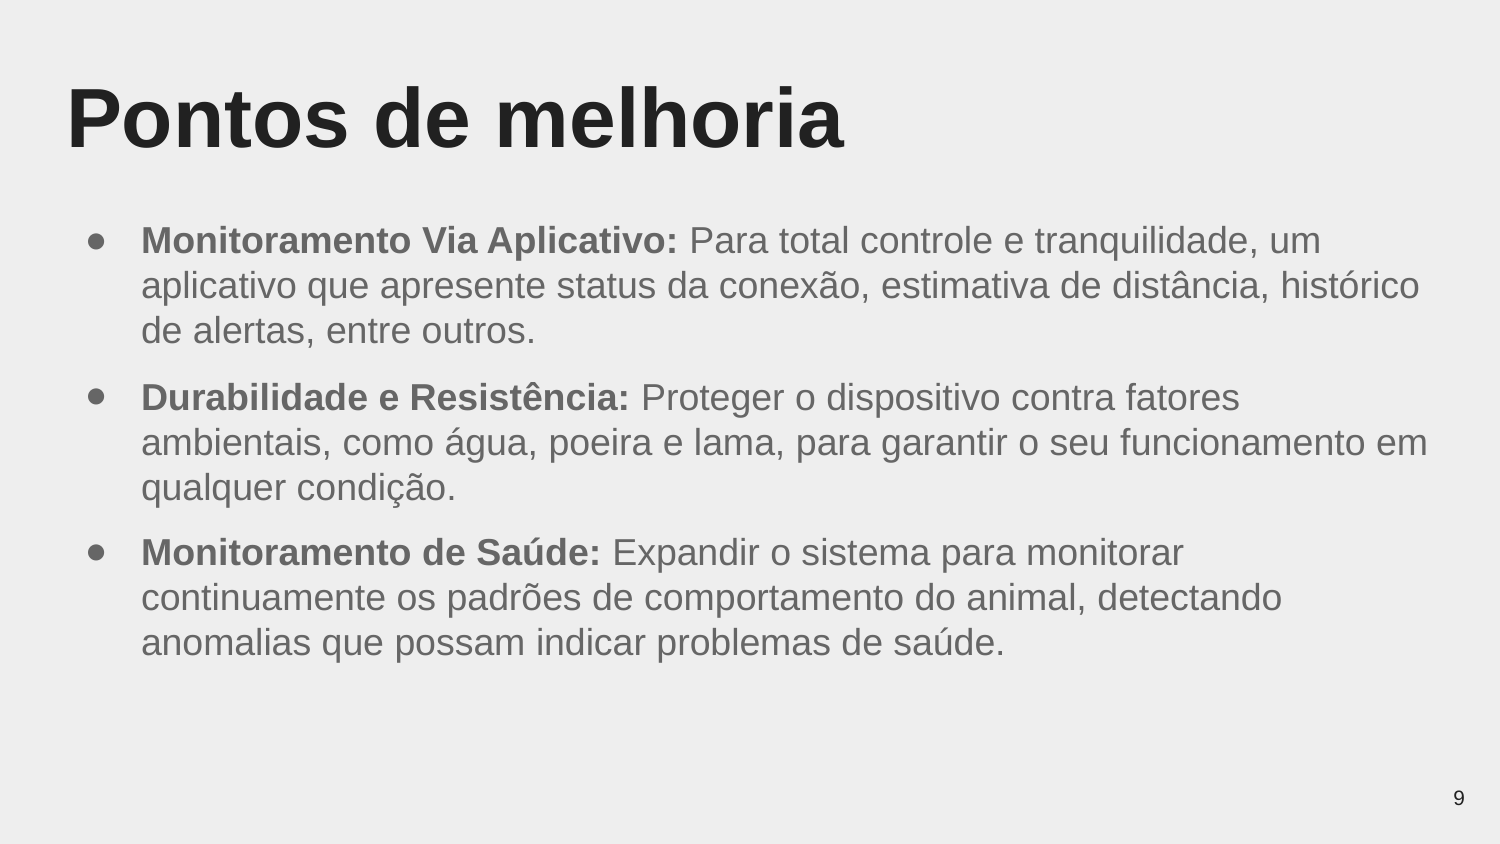

# Pontos de melhoria
Monitoramento Via Aplicativo: Para total controle e tranquilidade, um aplicativo que apresente status da conexão, estimativa de distância, histórico de alertas, entre outros.
Durabilidade e Resistência: Proteger o dispositivo contra fatores ambientais, como água, poeira e lama, para garantir o seu funcionamento em qualquer condição.
Monitoramento de Saúde: Expandir o sistema para monitorar continuamente os padrões de comportamento do animal, detectando anomalias que possam indicar problemas de saúde.
9